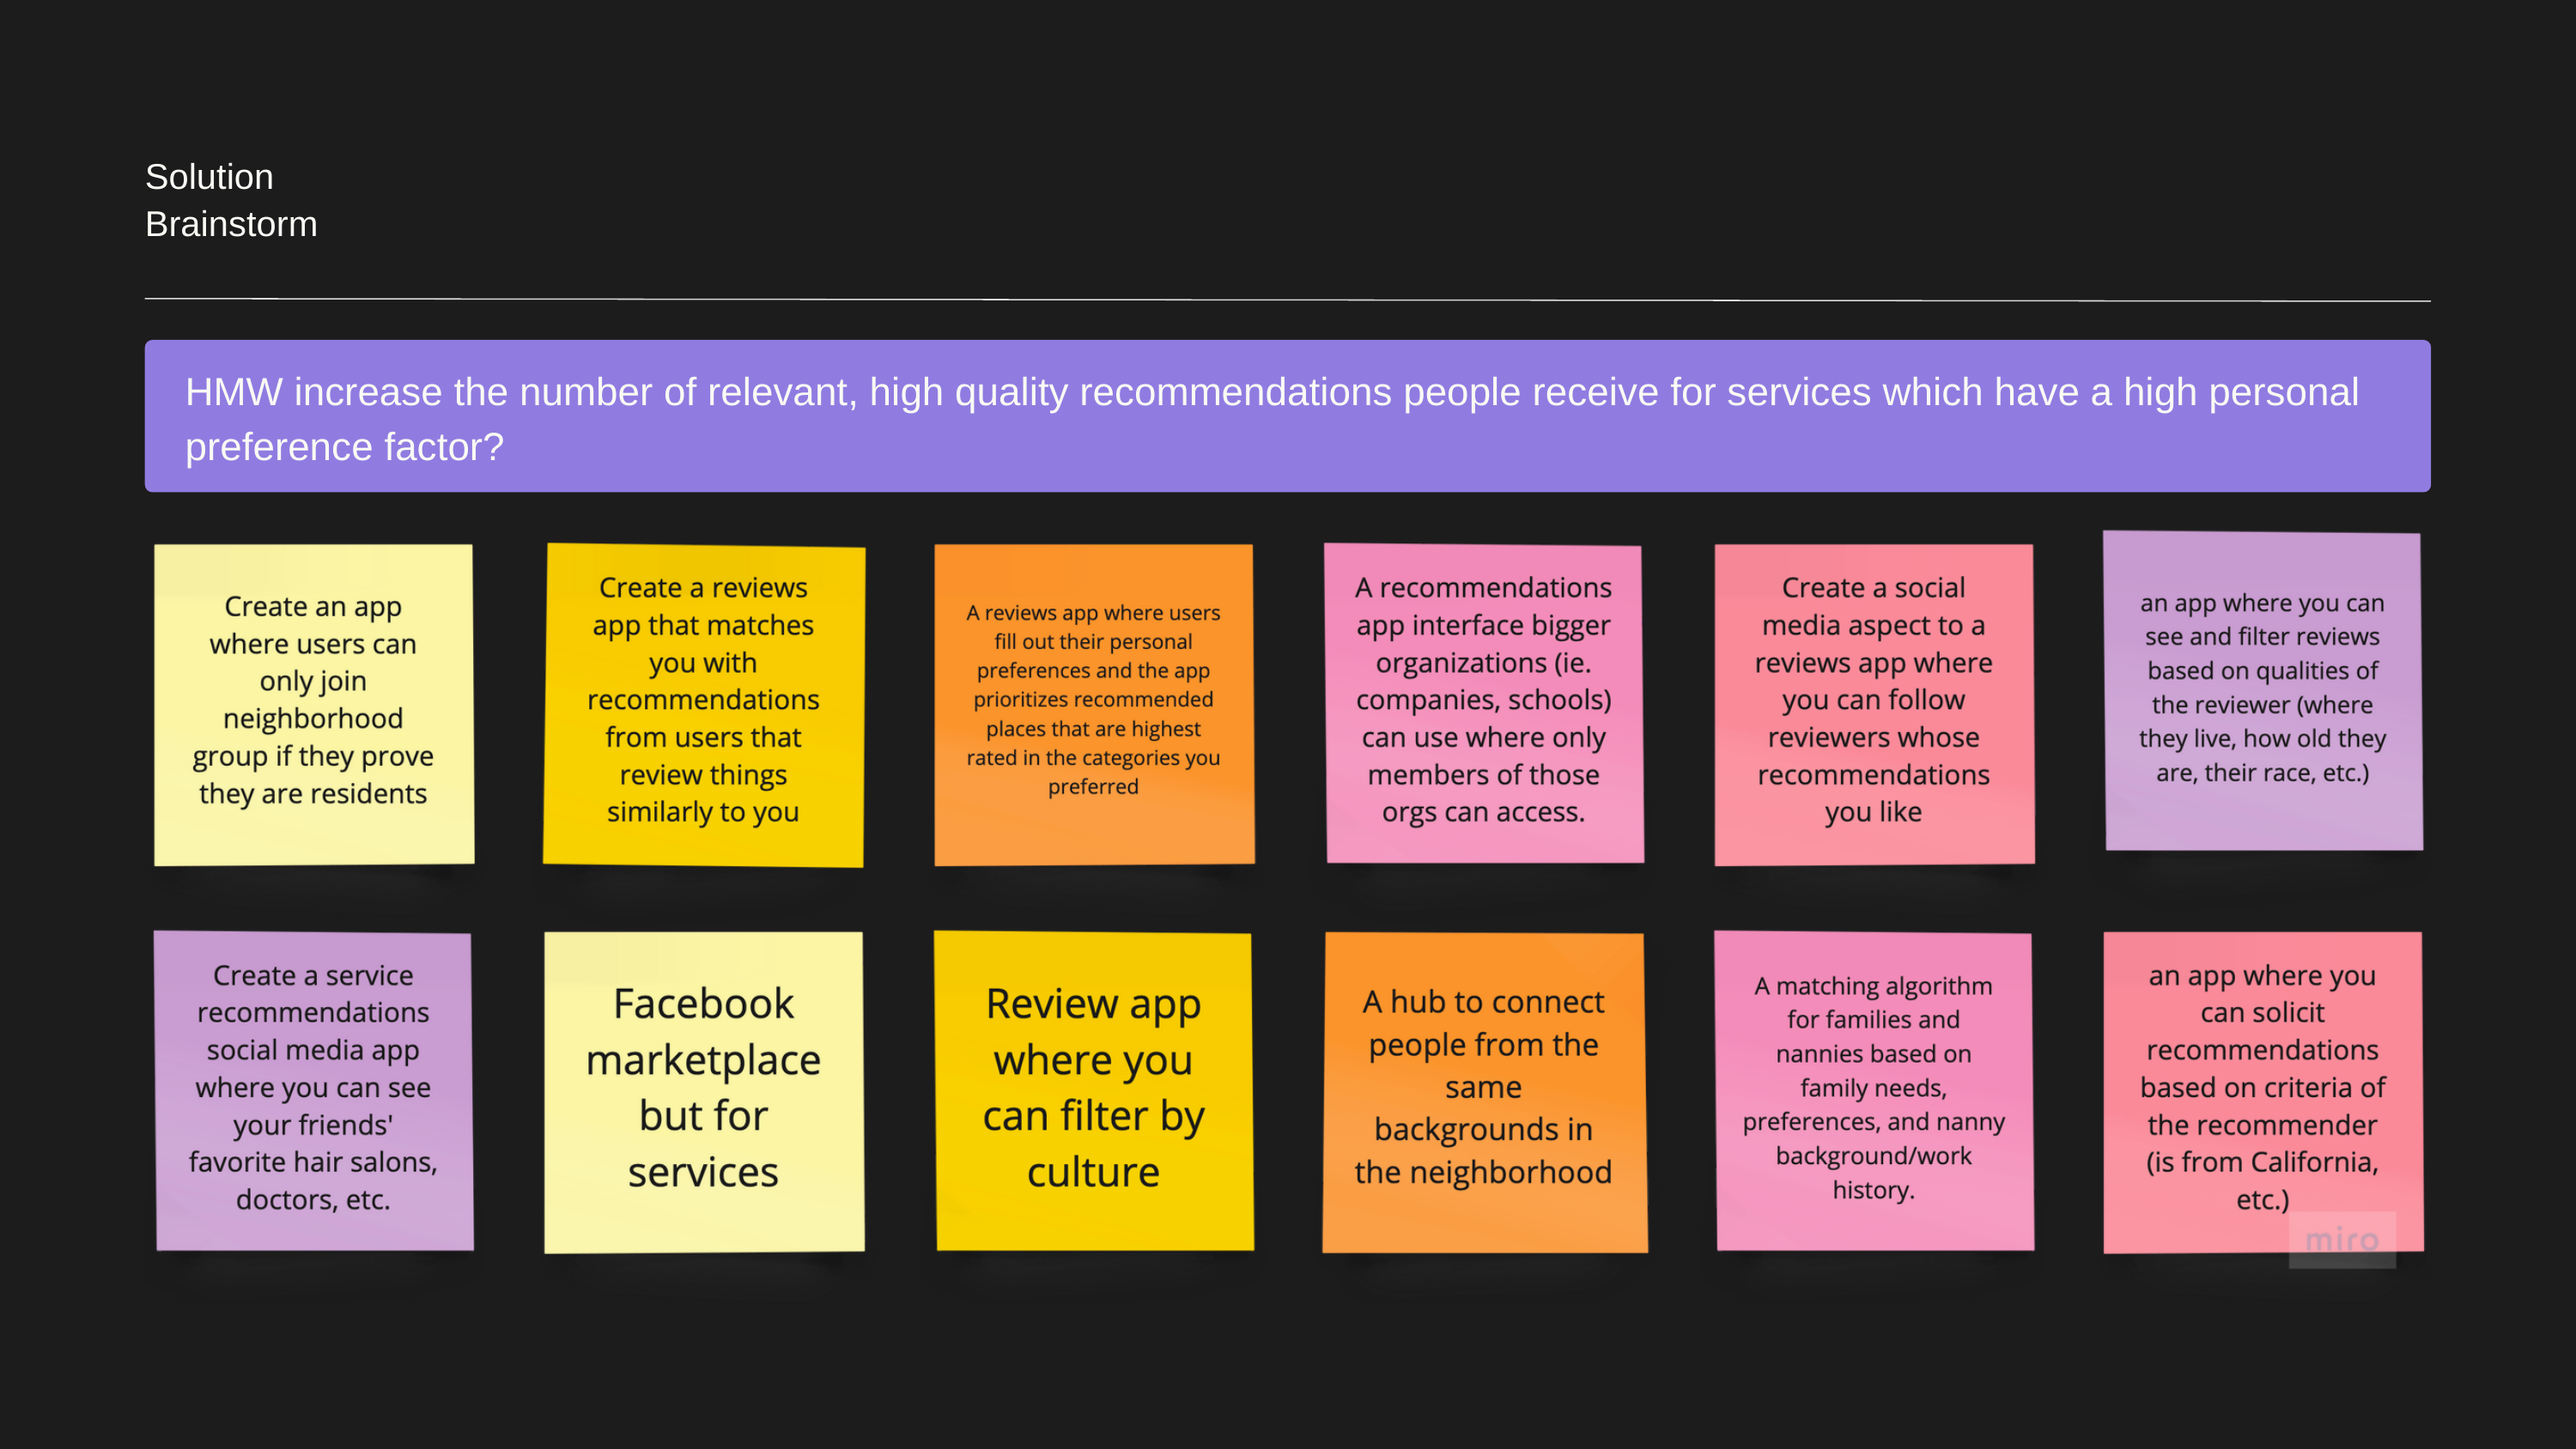

Solution Brainstorm
Made on Miro

HMW increase the number of relevant, high quality recommendations people receive for services which have a high personal preference factor?